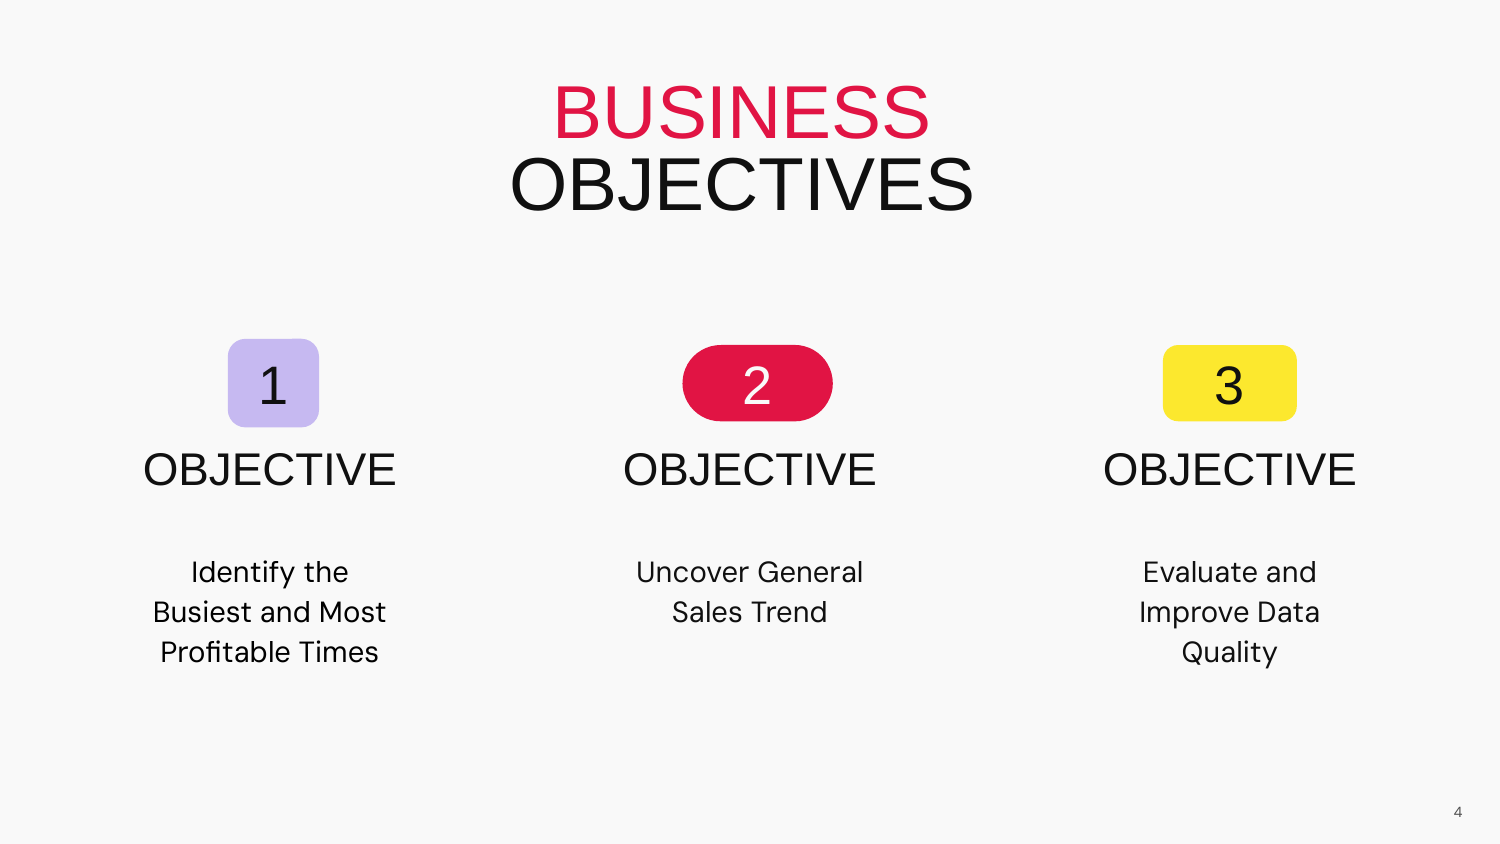

# BUSINESS
OBJECTIVES
1
2
3
OBJECTIVE
OBJECTIVE
OBJECTIVE
Identify the Busiest and Most Profitable Times

Uncover General Sales Trend
Evaluate and Improve Data Quality